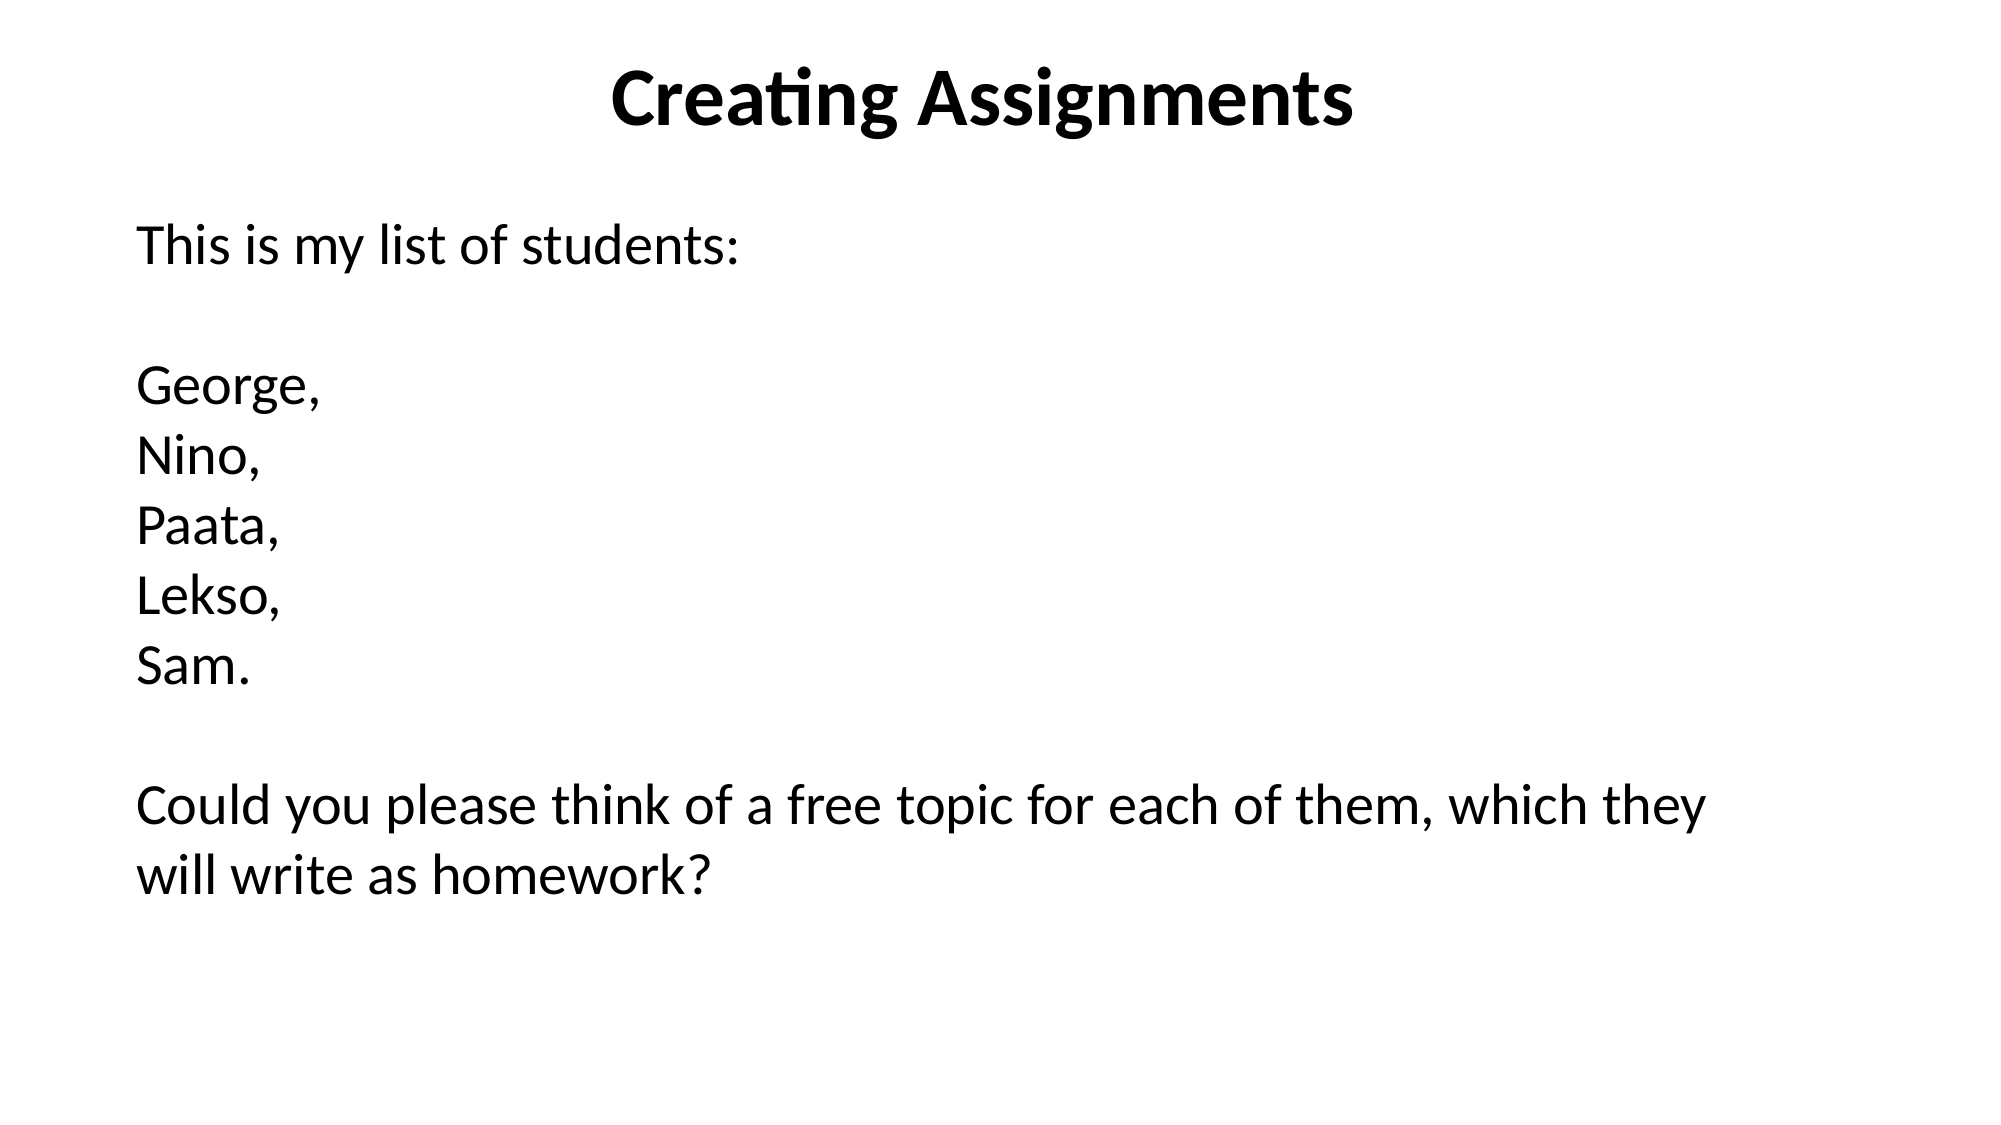

Creating Assignments
This is my list of students:

George,
Nino,
Paata,
Lekso,
Sam.

Could you please think of a free topic for each of them, which they will write as homework?